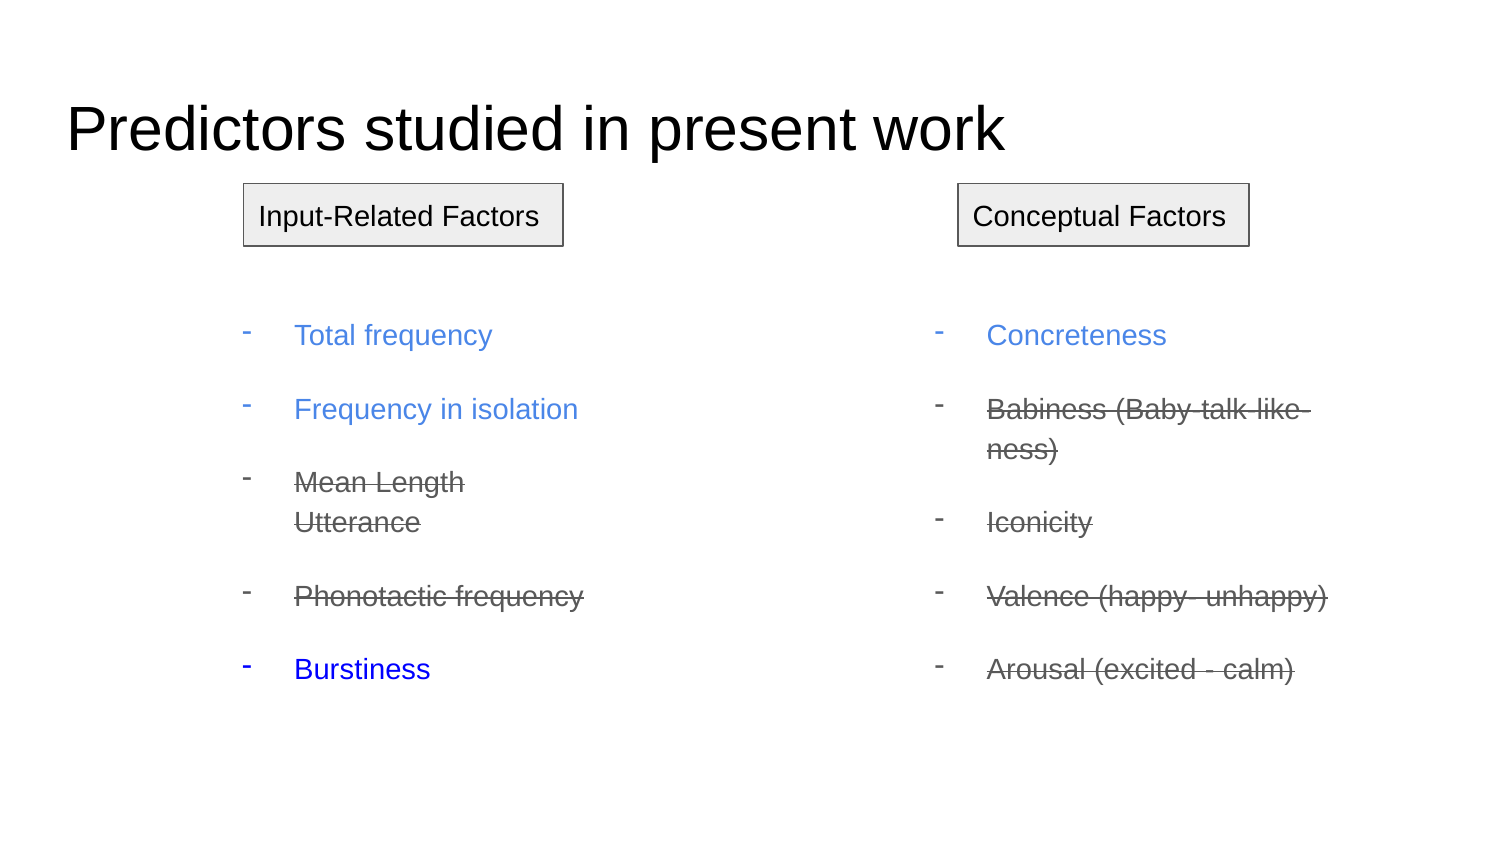

# Predictors studied in present work

Input-Related Factors
Conceptual Factors
Total frequency
Frequency in isolation
Mean Length Utterance
Phonotactic frequency
Burstiness

Concreteness
Babiness (Baby-talk-like-ness)
Iconicity
Valence (happy- unhappy)
Arousal (excited - calm)